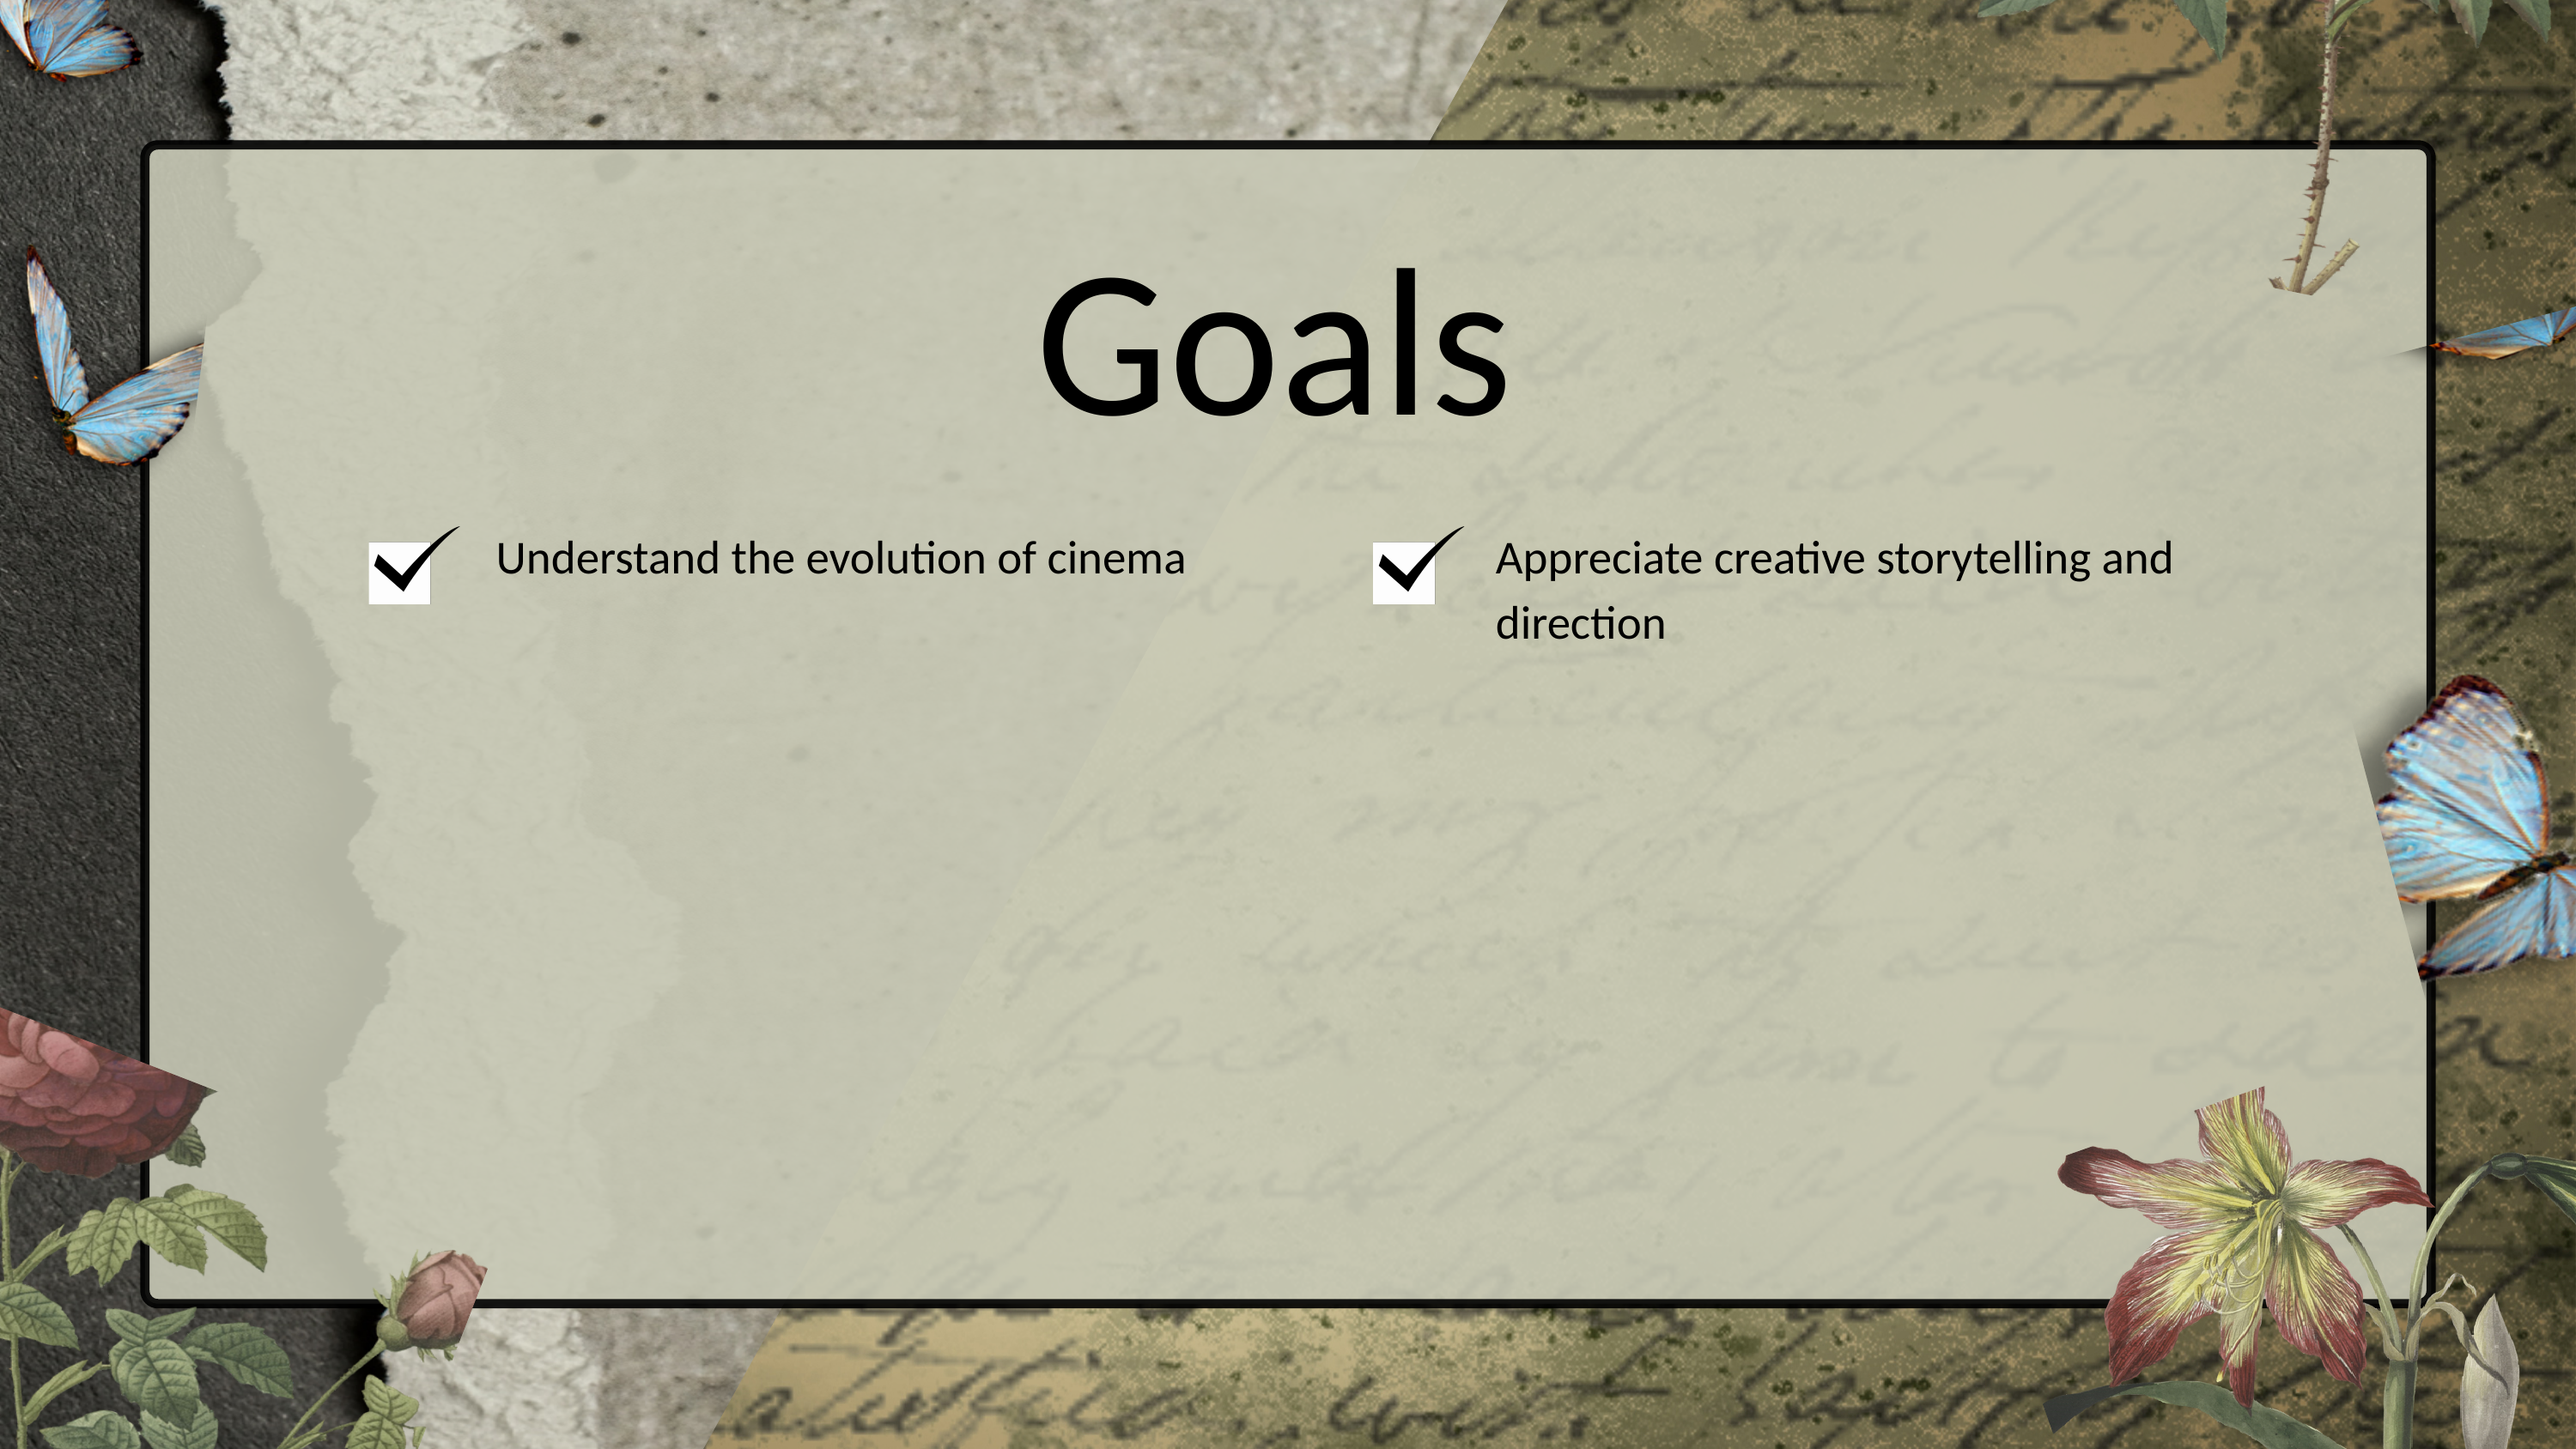

Goals

Understand the evolution of cinema
Appreciate creative storytelling and direction